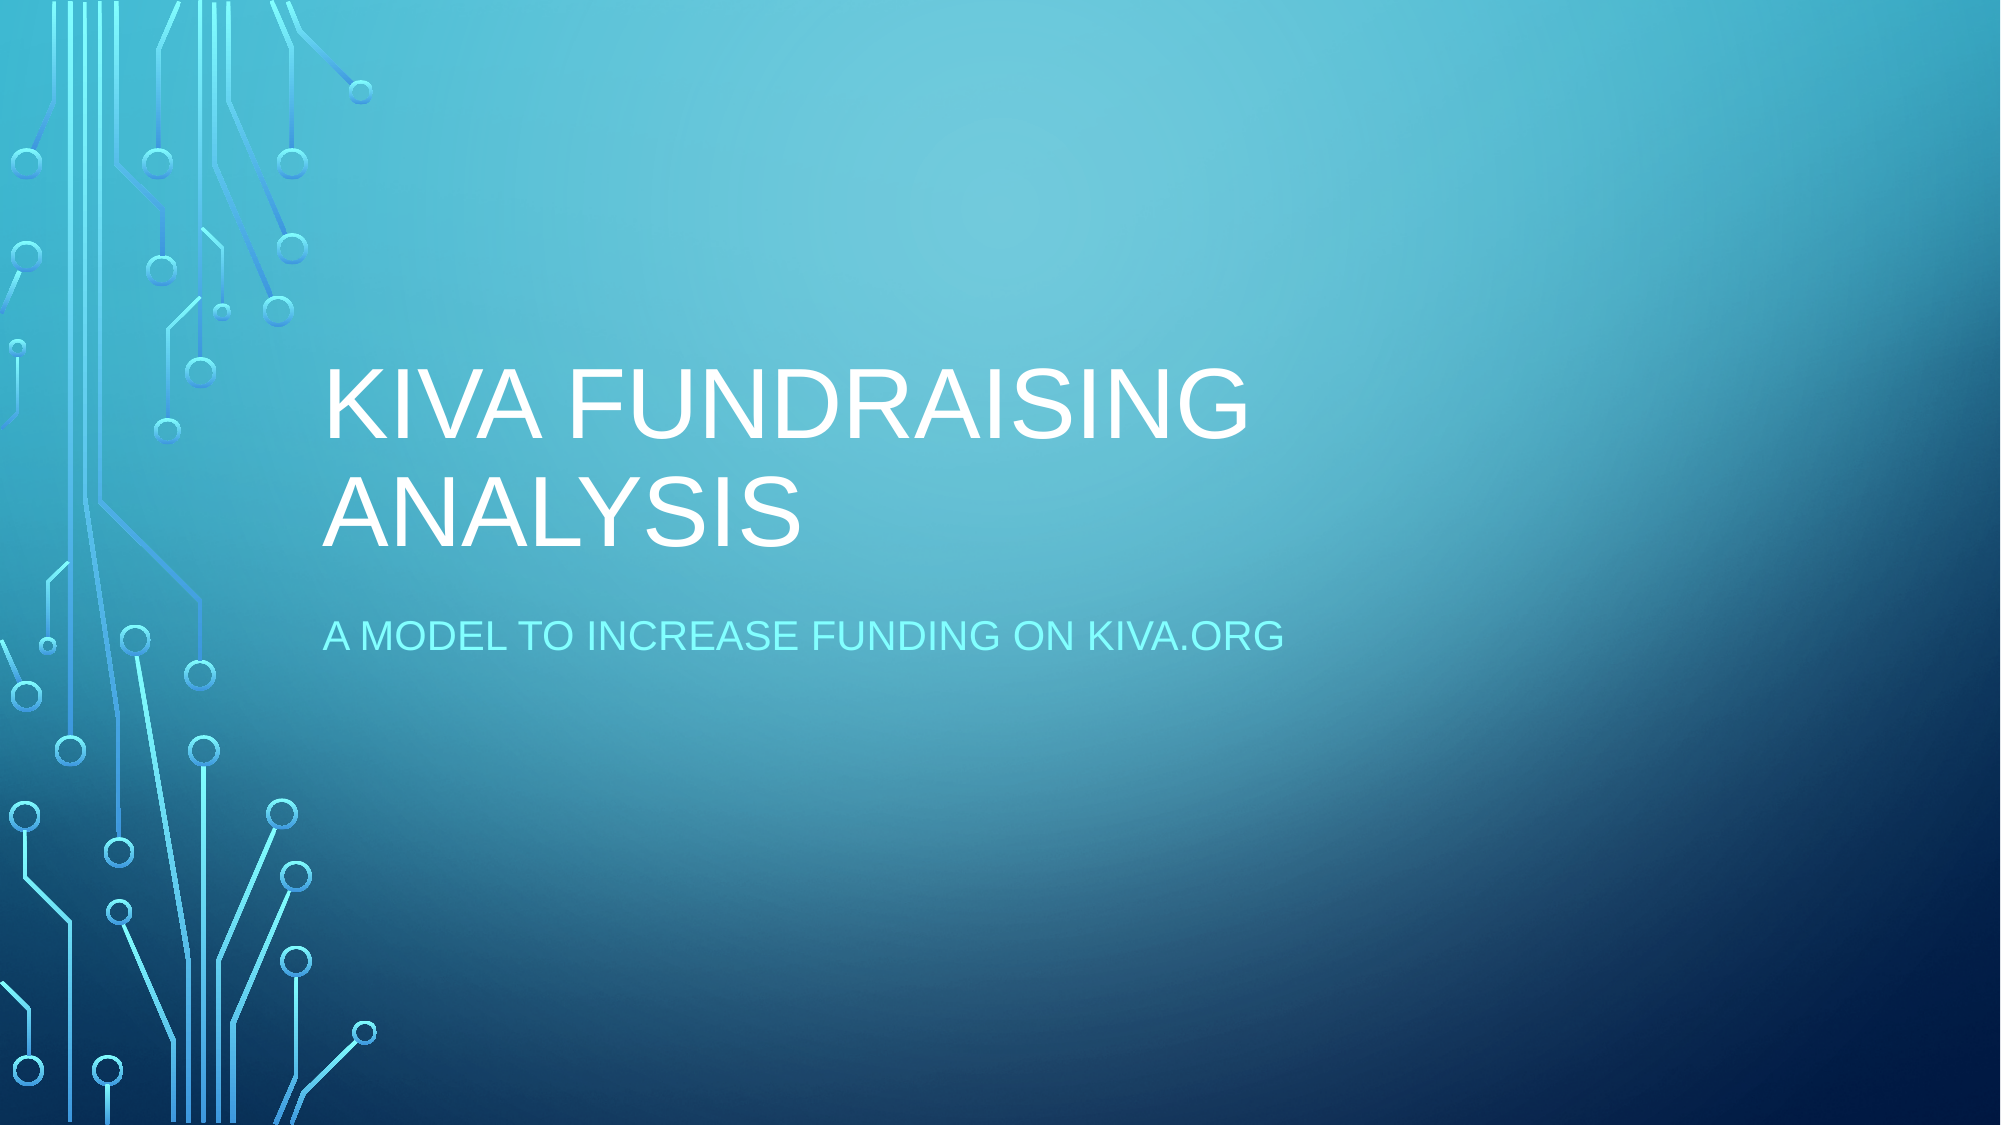

# Kiva fundraising analysis
A model to increase funding on kiva.org